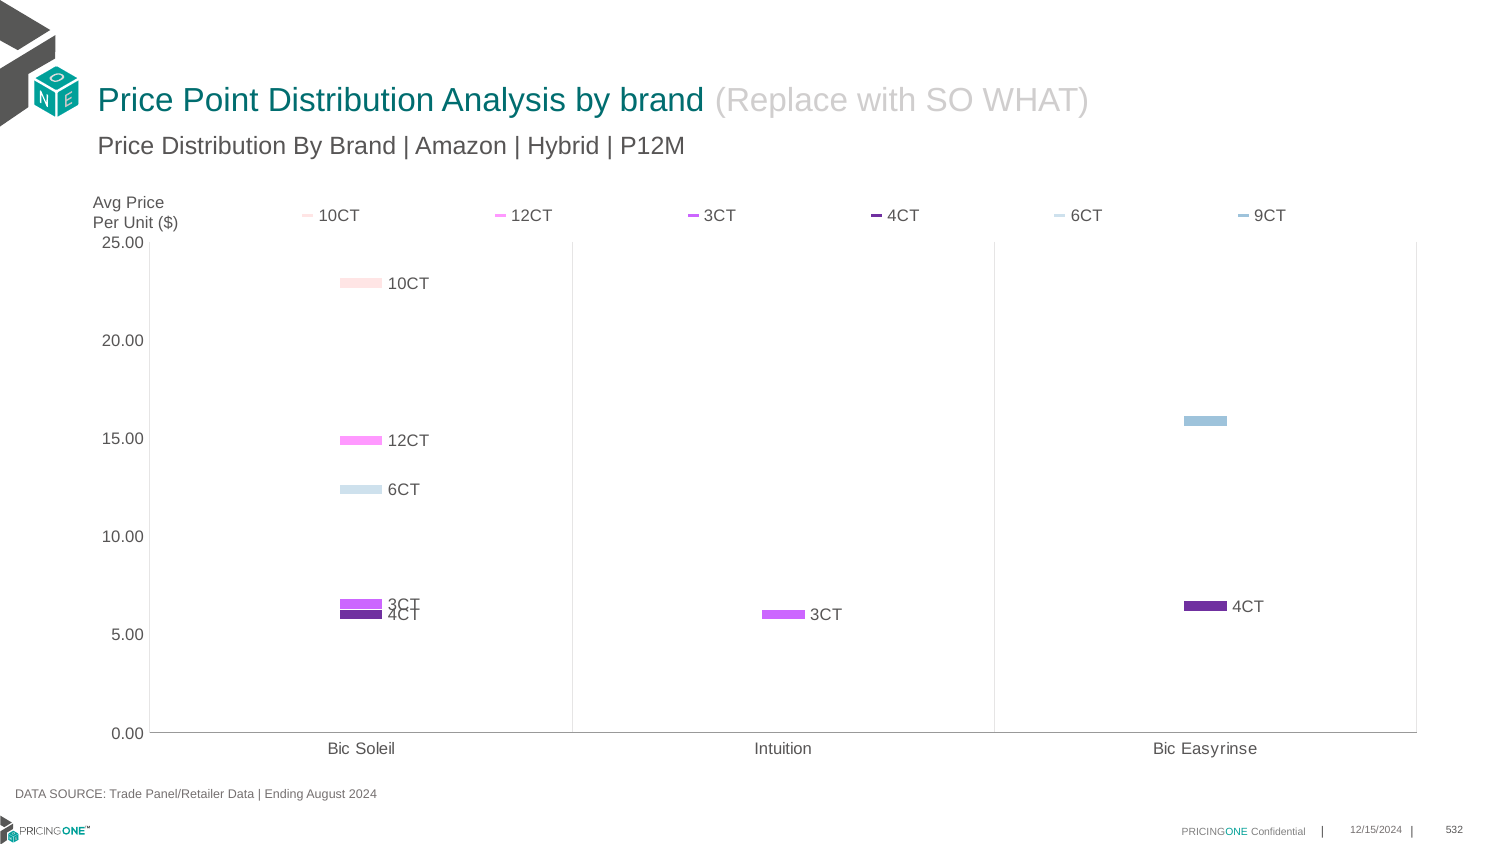

# Price Point Distribution Analysis by brand (Replace with SO WHAT)
Price Distribution By Brand | Amazon | Hybrid | P12M

### Chart

| Category | 10CT | 12CT | 3CT | 4CT | 6CT | 9CT |
|---|---|---|---|---|---|---|
| Bic Soleil | 22.898862199747157 | 14.899014778325123 | 6.558080512279879 | 6.016102620087336 | 12.382995319812792 | None |
| Intuition | None | None | 6.034051424600417 | None | None | None |
| Bic Easyrinse | None | None | None | 6.446735395189004 | None | 15.871779508687837 |
Avg Price
Per Unit ($)
DATA SOURCE: Trade Panel/Retailer Data | Ending August 2024
12/15/2024
532